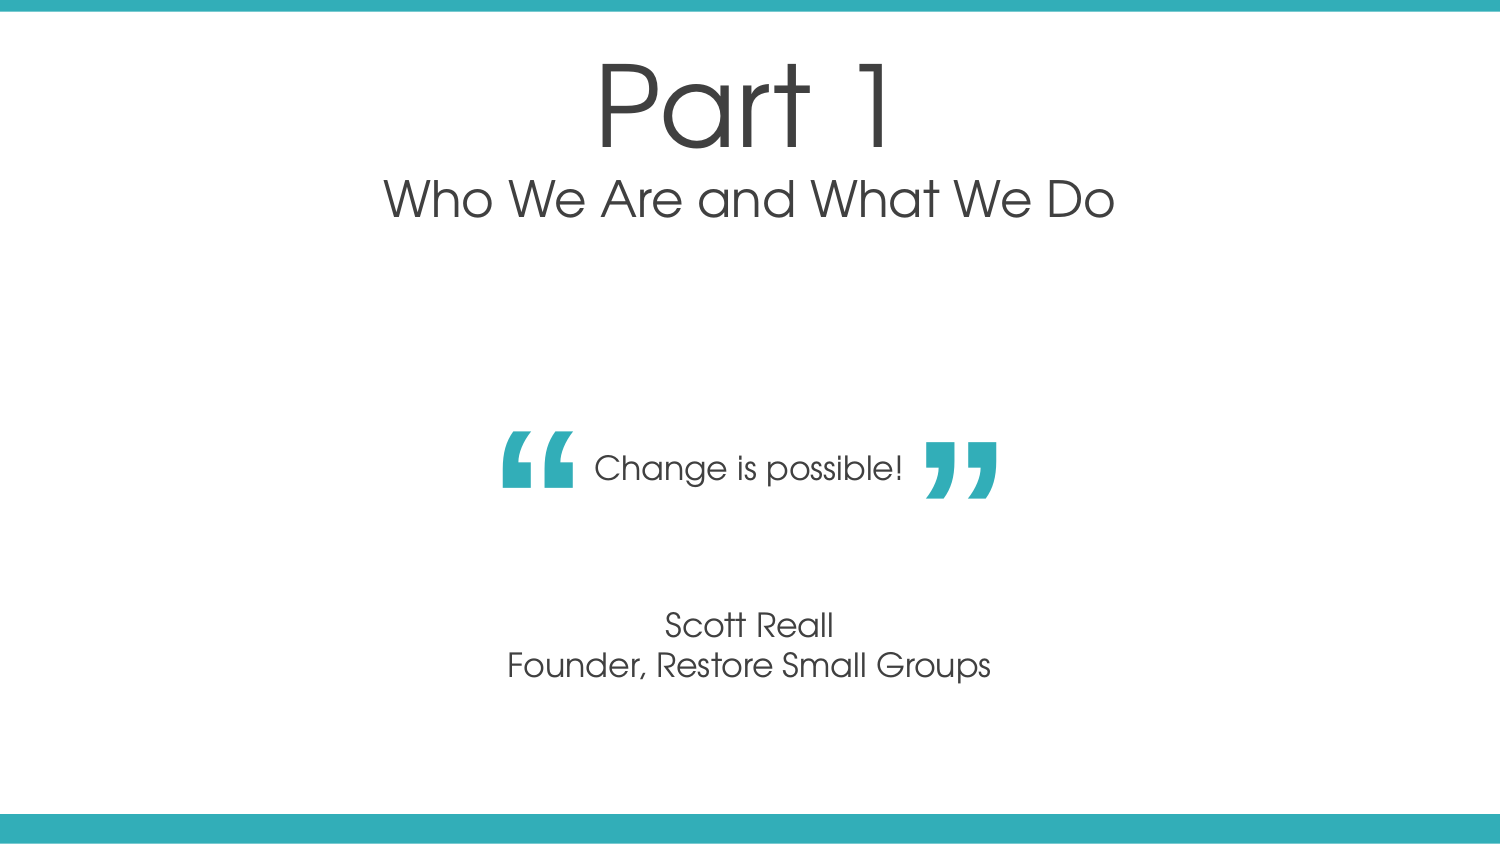

Part 1
Who We Are and What We Do
“
“
Change is possible!
Scott Reall
Founder, Restore Small Groups